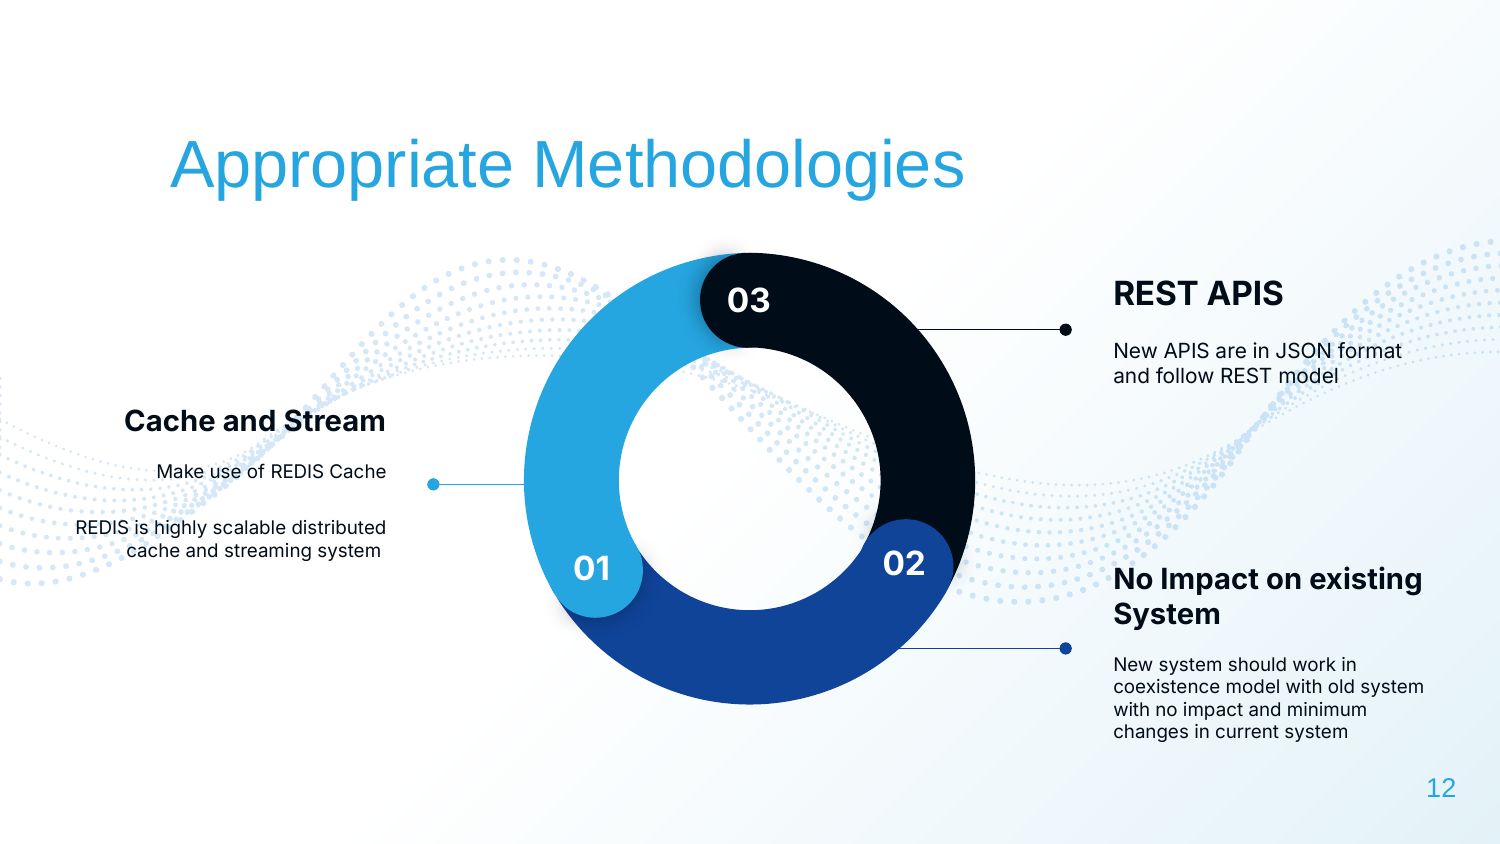

Appropriate Methodologies

03

02
01
REST APIS

New APIS are in JSON format and follow REST model
Cache and Stream

Make use of REDIS Cache
REDIS is highly scalable distributed cache and streaming system
No Impact on existing System

New system should work in coexistence model with old system with no impact and minimum changes in current system
12